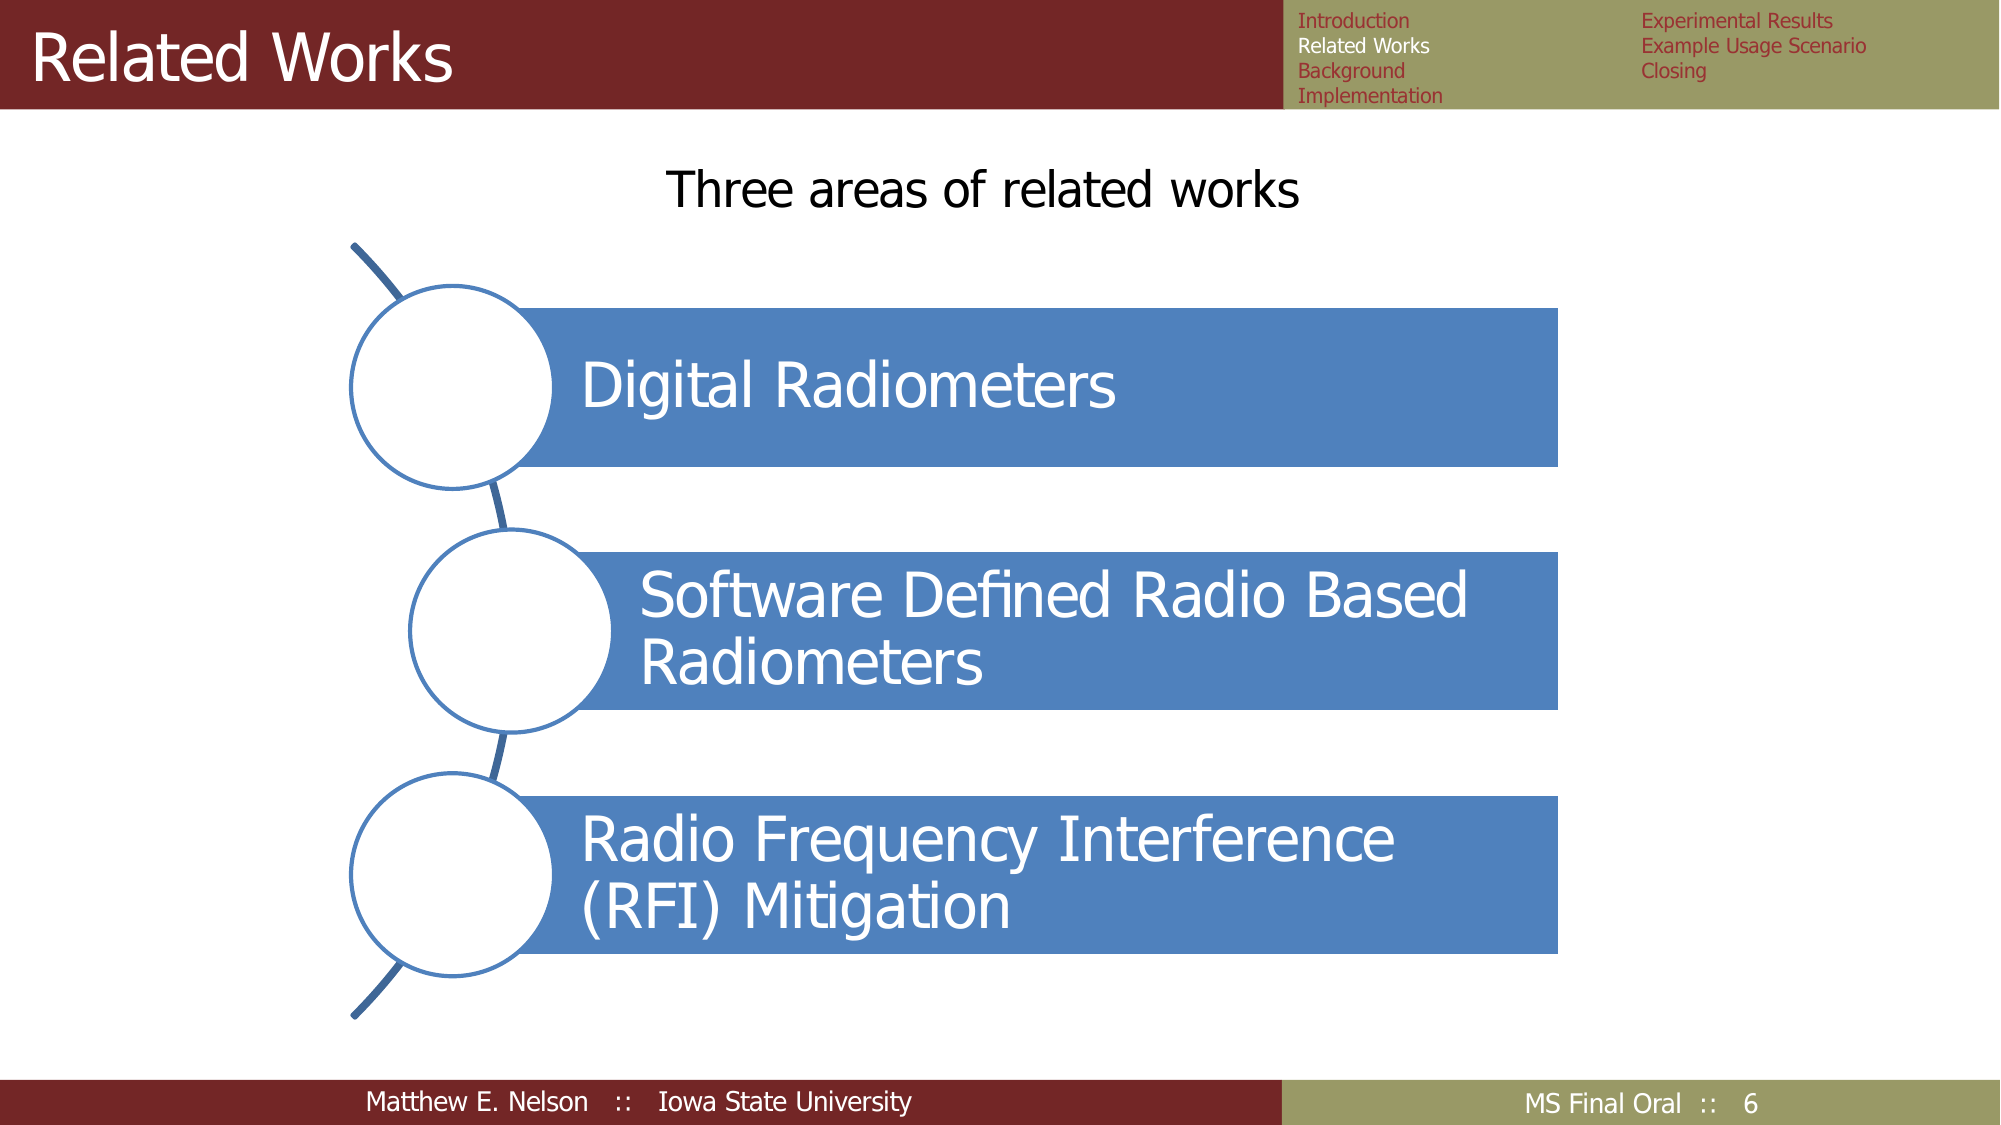

# Related Works
Introduction
Related Works
Background
Implementation
Experimental Results
Example Usage Scenario
Closing
Three areas of related works
Digital Radiometers
Software Defined Radio Based Radiometers
Radio Frequency Interference (RFI) Mitigation